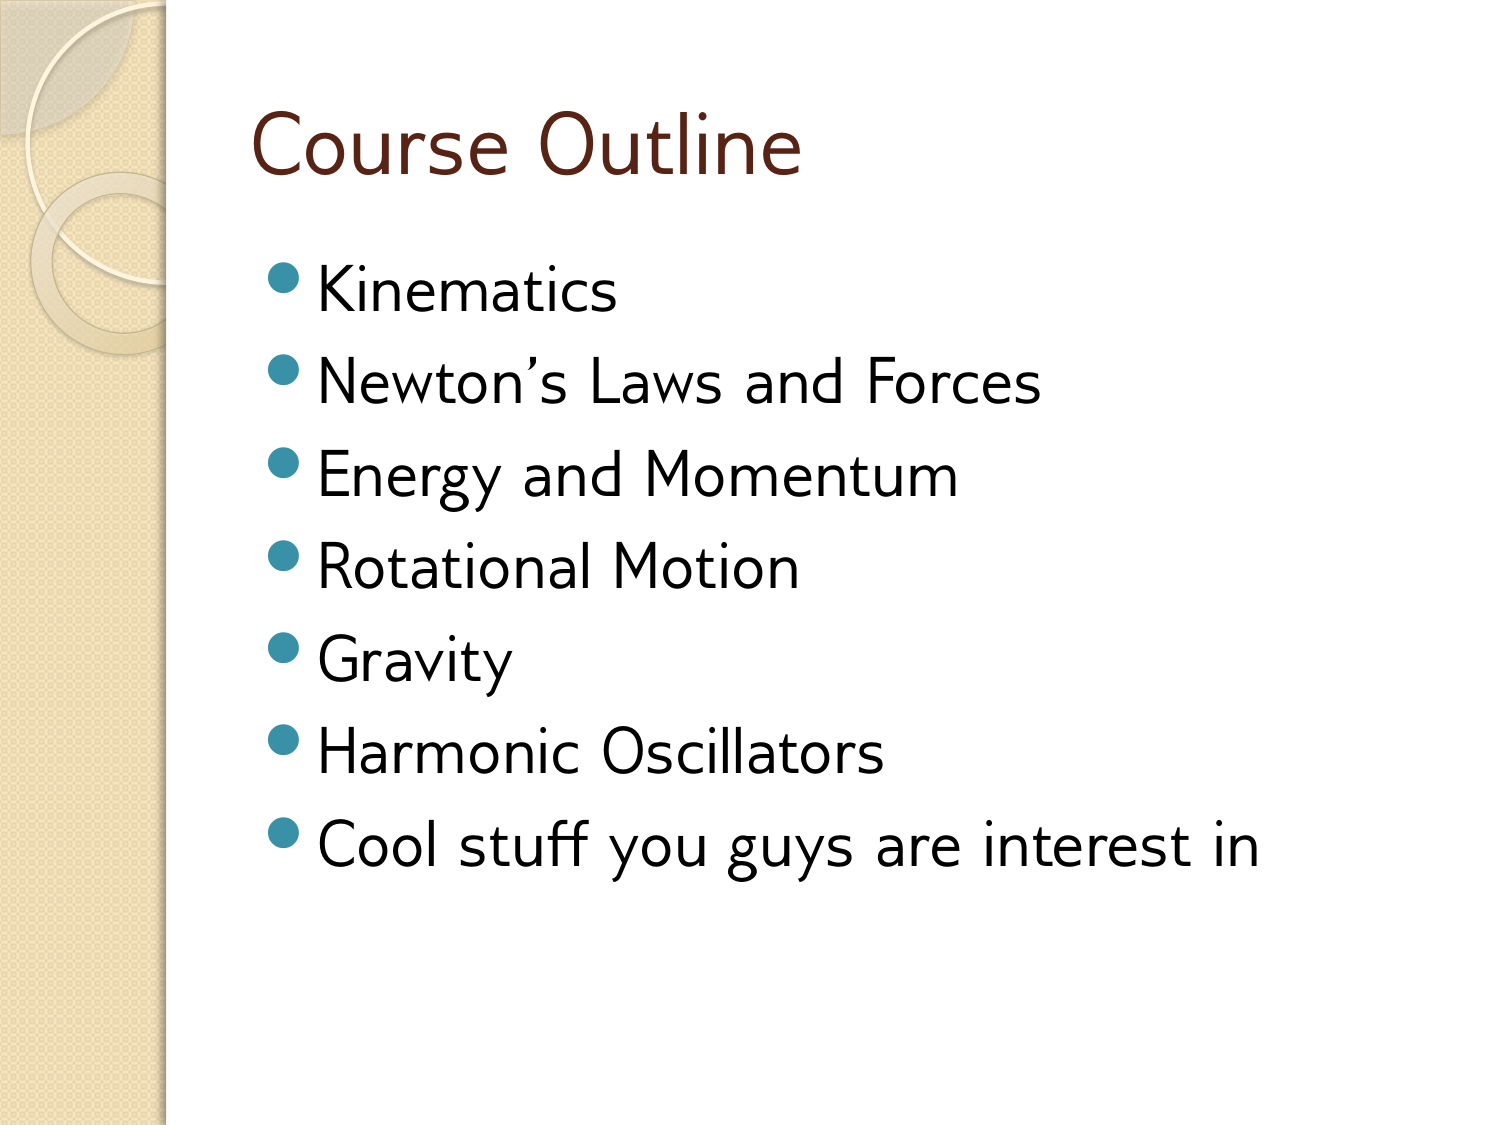

# Course Outline
Kinematics
Newton’s Laws and Forces
Energy and Momentum
Rotational Motion
Gravity
Harmonic Oscillators
Cool stuff you guys are interest in